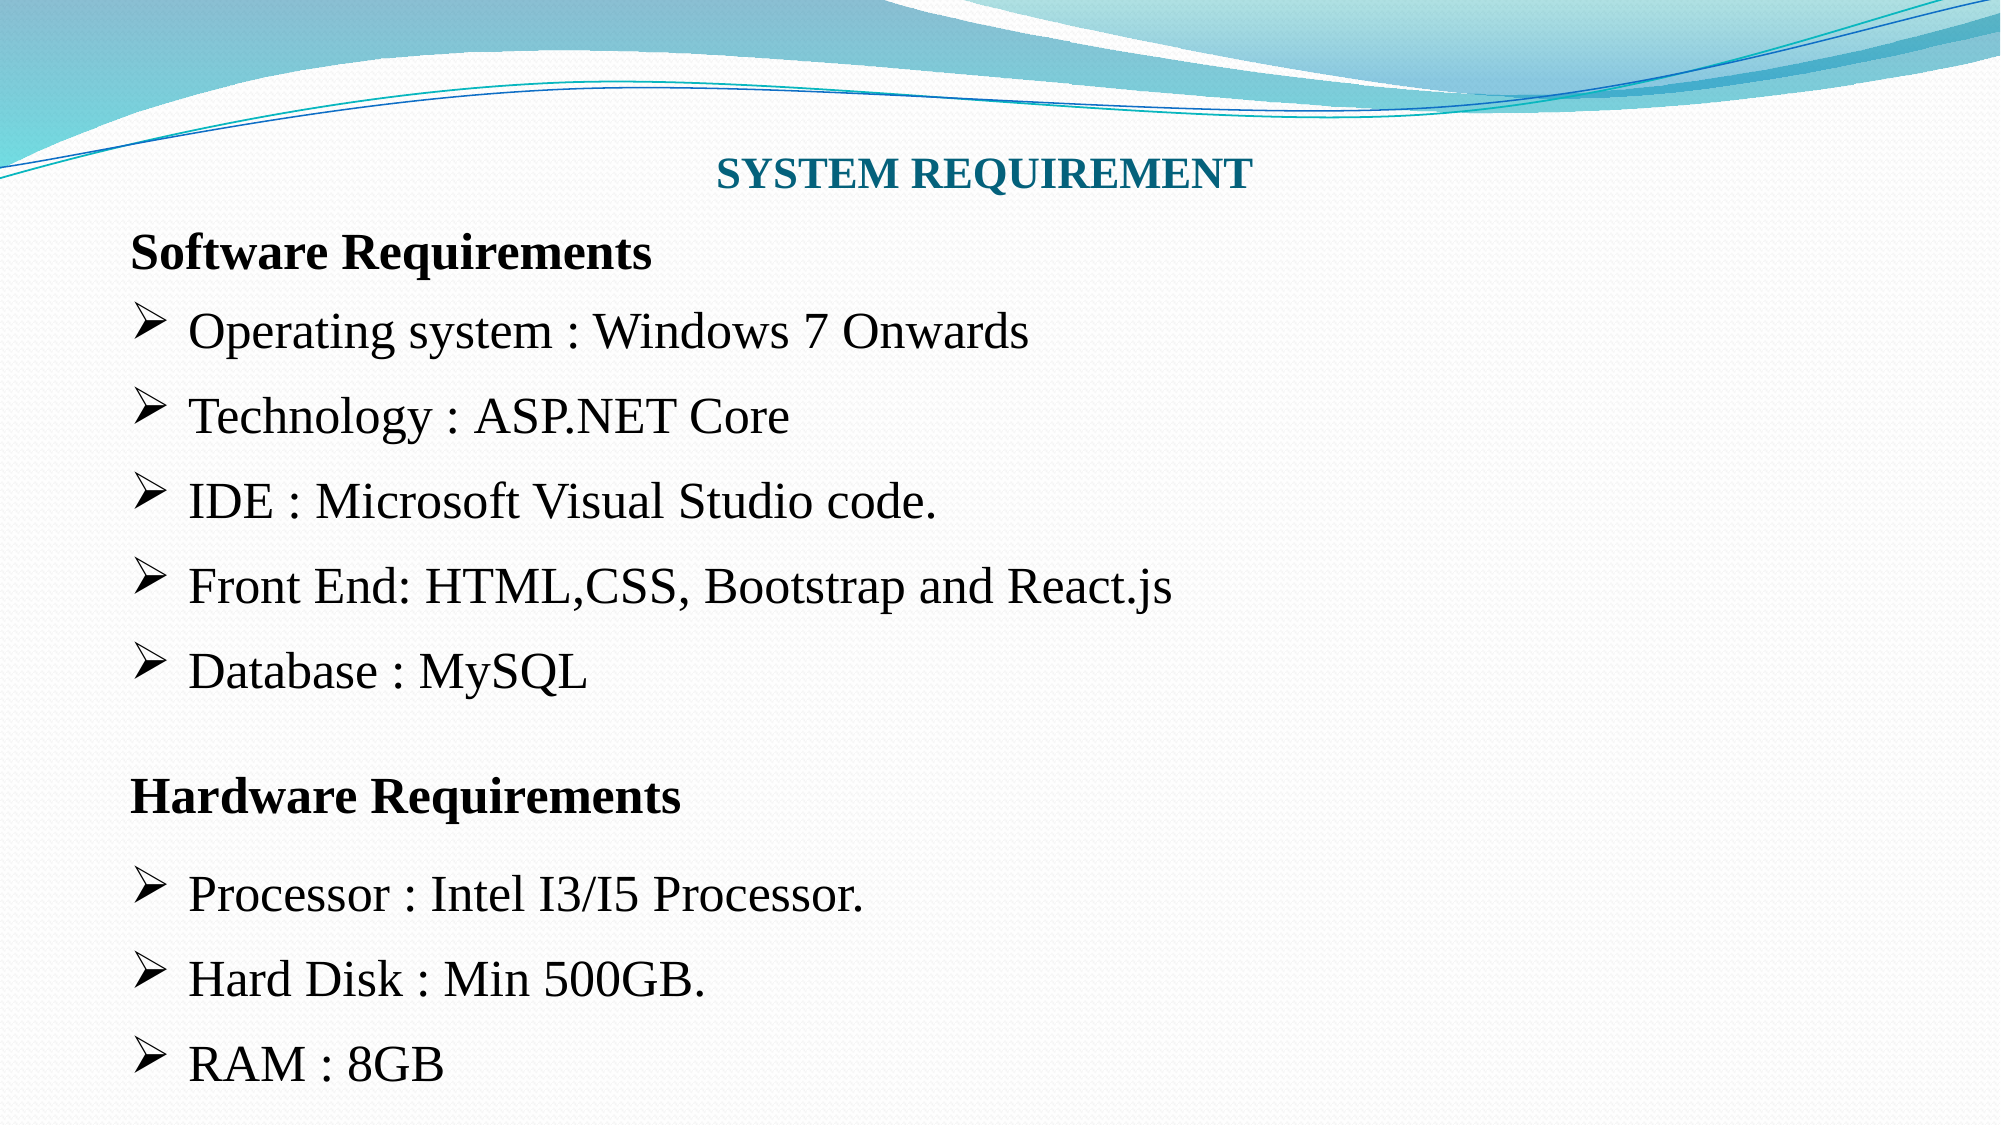

# SYSTEM REQUIREMENT
Software Requirements
Operating system : Windows 7 Onwards
Technology : ASP.NET Core
IDE : Microsoft Visual Studio code.
Front End: HTML,CSS, Bootstrap and React.js
Database : MySQL
Hardware Requirements
Processor : Intel I3/I5 Processor.
Hard Disk : Min 500GB.
RAM : 8GB